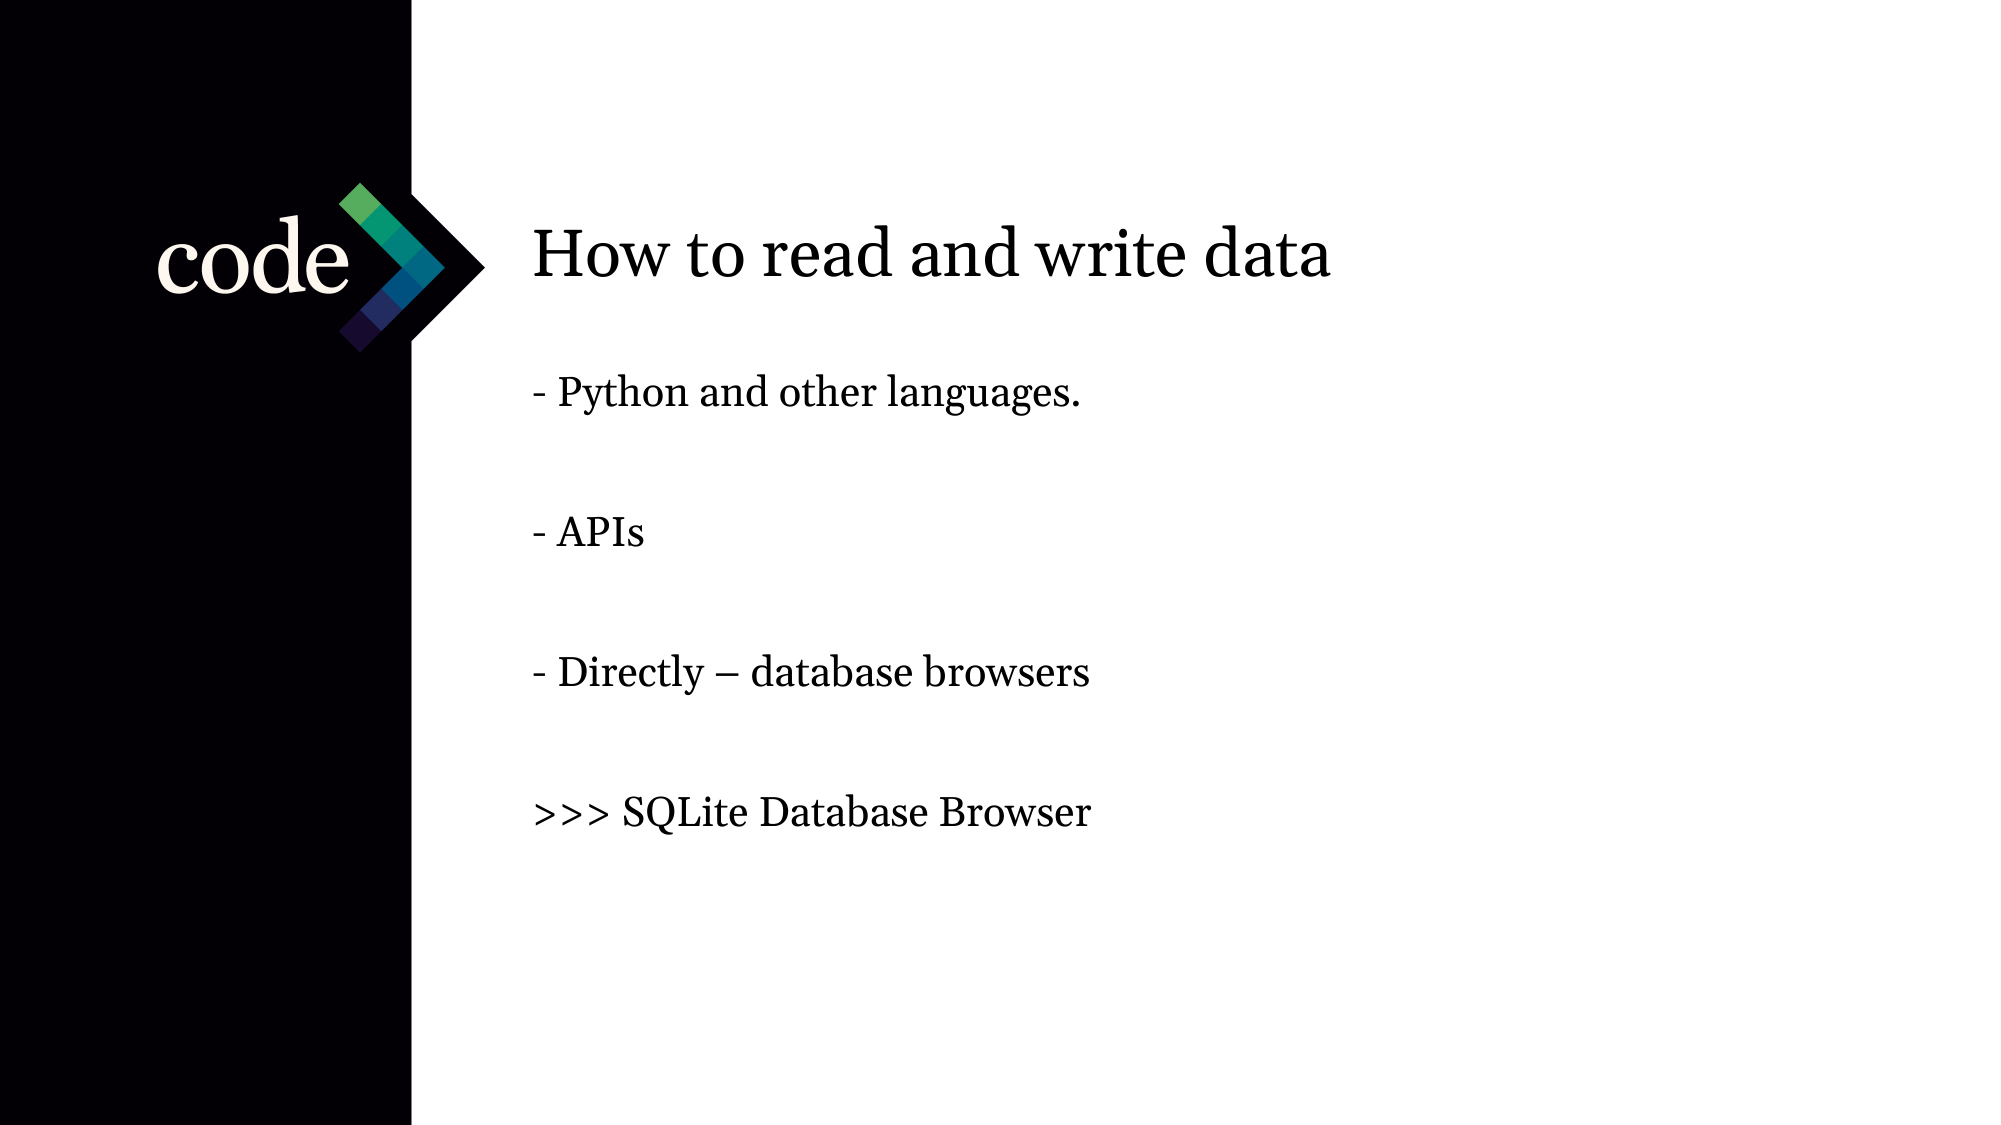

How to read and write data
- Python and other languages.

- APIs

- Directly – database browsers

>>> SQLite Database Browser